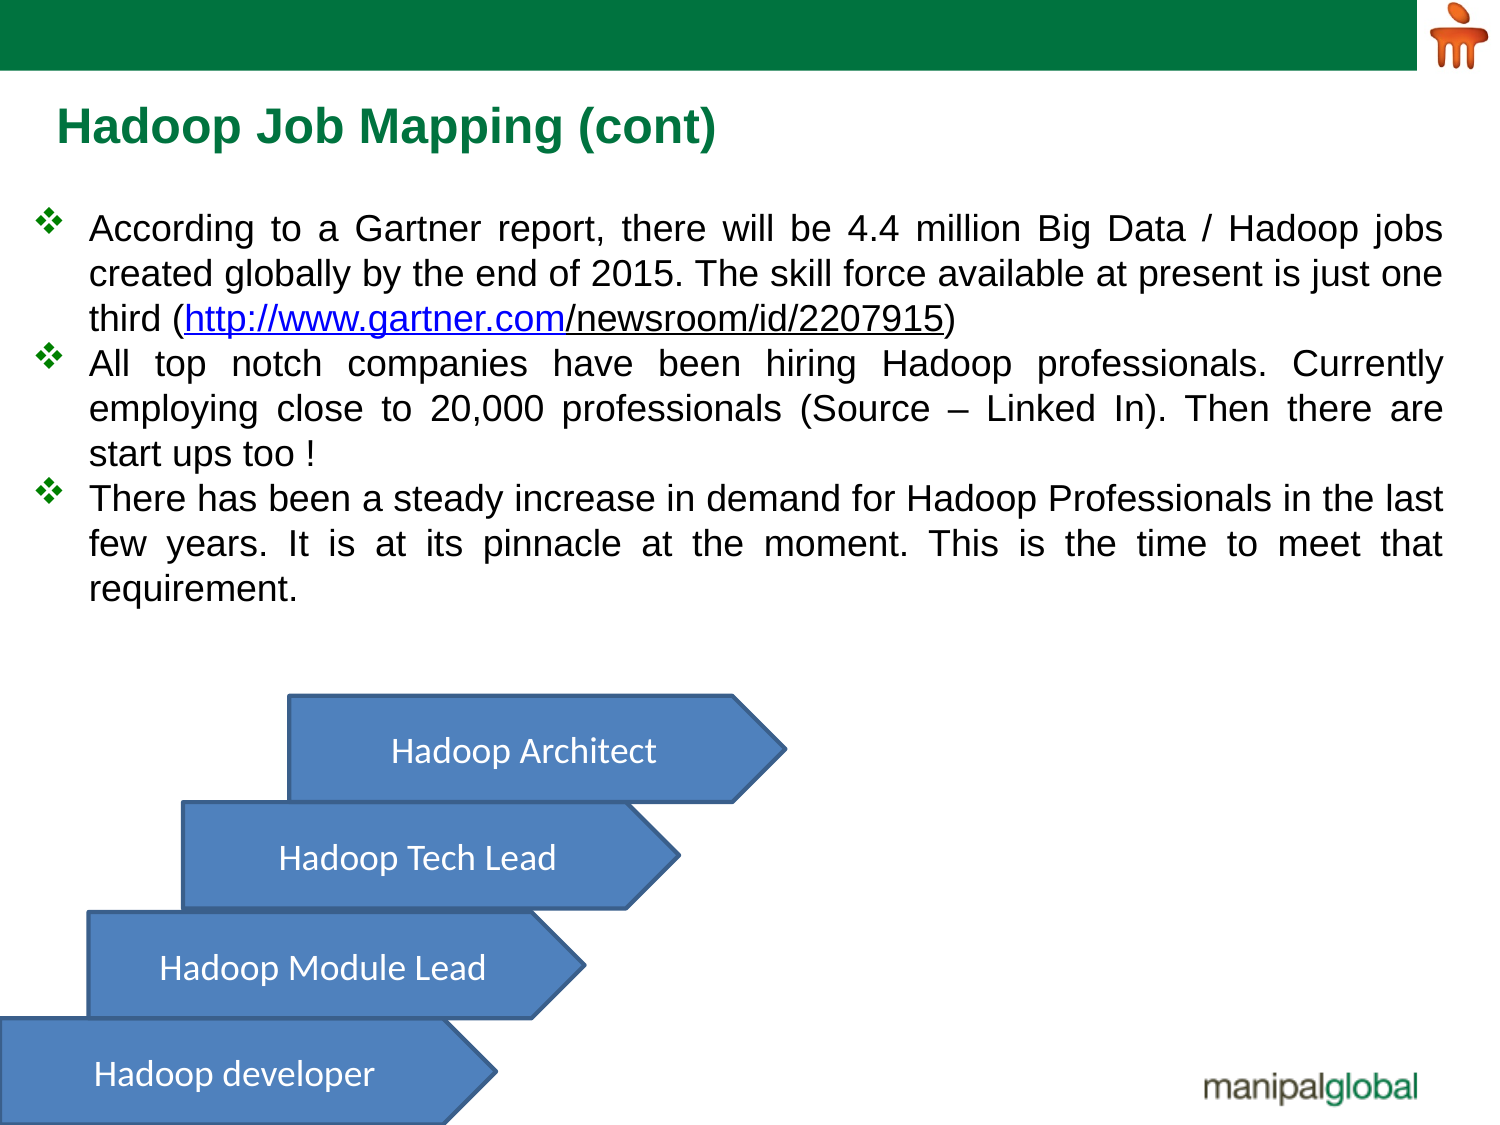

# Hadoop Job Mapping (cont)
According to a Gartner report, there will be 4.4 million Big Data / Hadoop jobs created globally by the end of 2015. The skill force available at present is just one third (http://www.gartner.com/newsroom/id/2207915)
All top notch companies have been hiring Hadoop professionals. Currently employing close to 20,000 professionals (Source – Linked In). Then there are start ups too !
There has been a steady increase in demand for Hadoop Professionals in the last few years. It is at its pinnacle at the moment. This is the time to meet that requirement.

Hadoop Architect
Hadoop Tech Lead
Hadoop Module Lead
Hadoop developer